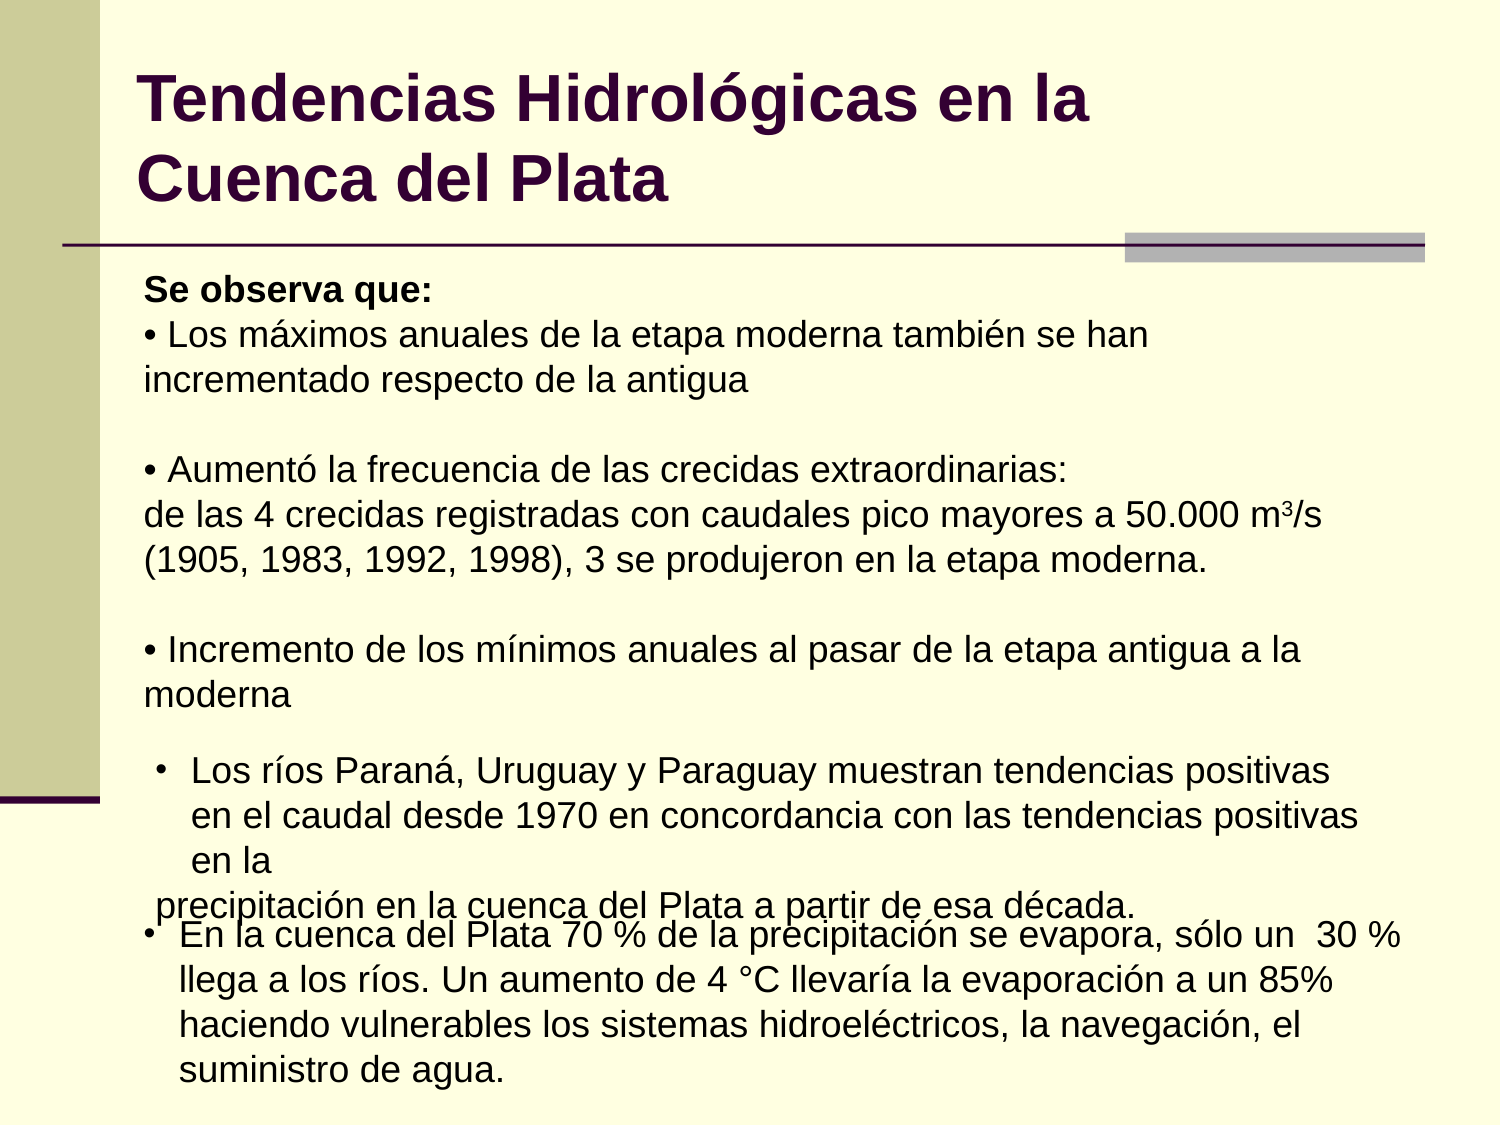

Tendencias Hidrológicas en la
Cuenca del Plata
Se observa que:
• Los máximos anuales de la etapa moderna también se han incrementado respecto de la antigua

• Aumentó la frecuencia de las crecidas extraordinarias:
de las 4 crecidas registradas con caudales pico mayores a 50.000 m3/s (1905, 1983, 1992, 1998), 3 se produjeron en la etapa moderna.

• Incremento de los mínimos anuales al pasar de la etapa antigua a la moderna
Los ríos Paraná, Uruguay y Paraguay muestran tendencias positivas en el caudal desde 1970 en concordancia con las tendencias positivas en la
precipitación en la cuenca del Plata a partir de esa década.
En la cuenca del Plata 70 % de la precipitación se evapora, sólo un  30 % llega a los ríos. Un aumento de 4 °C llevaría la evaporación a un 85% haciendo vulnerables los sistemas hidroeléctricos, la navegación, el suministro de agua.